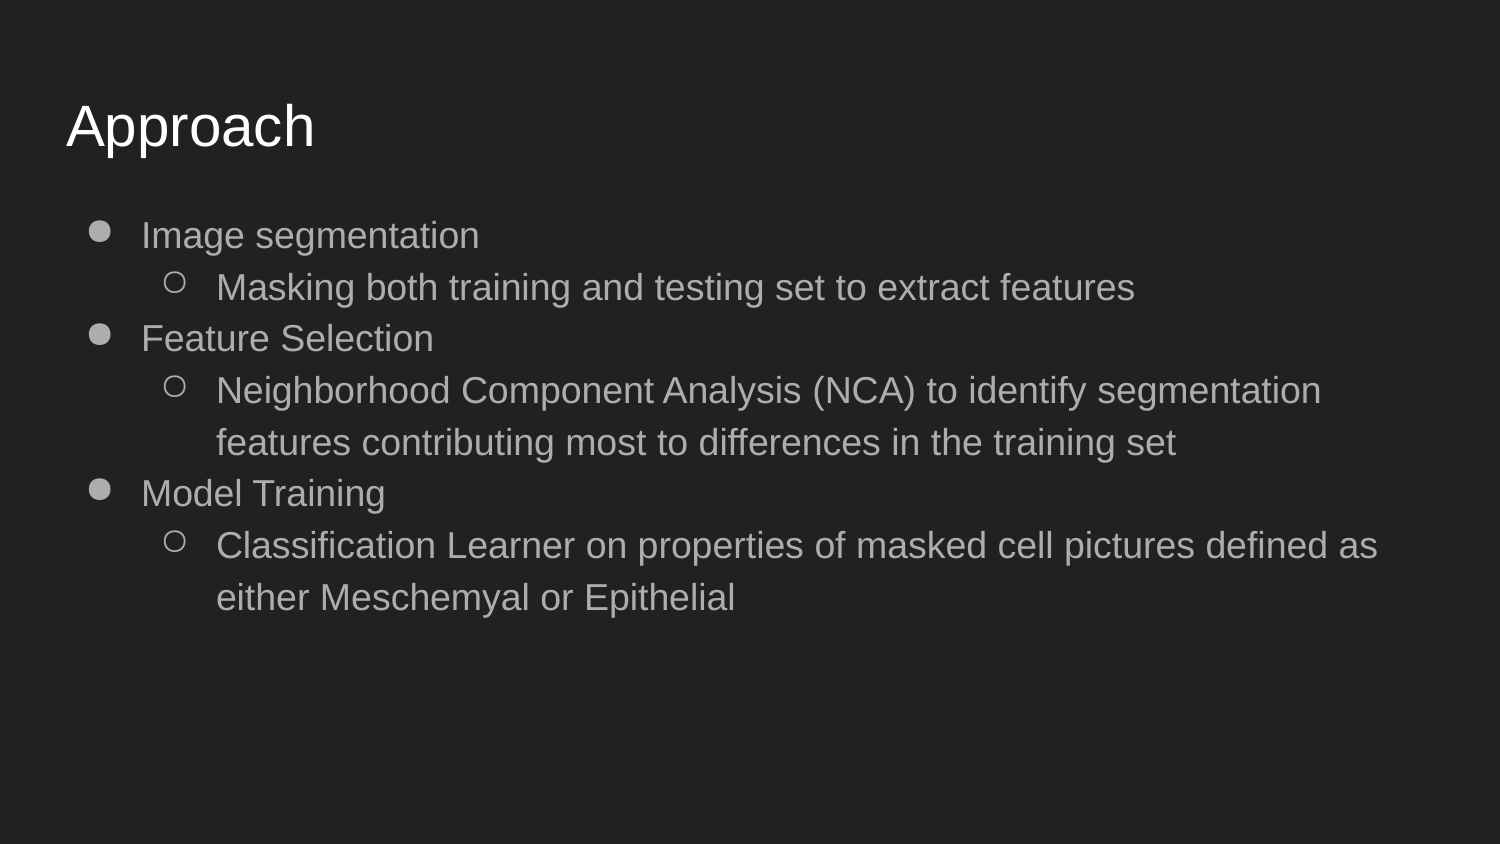

# Approach
Image segmentation
Masking both training and testing set to extract features
Feature Selection
Neighborhood Component Analysis (NCA) to identify segmentation features contributing most to differences in the training set
Model Training
Classification Learner on properties of masked cell pictures defined as either Meschemyal or Epithelial